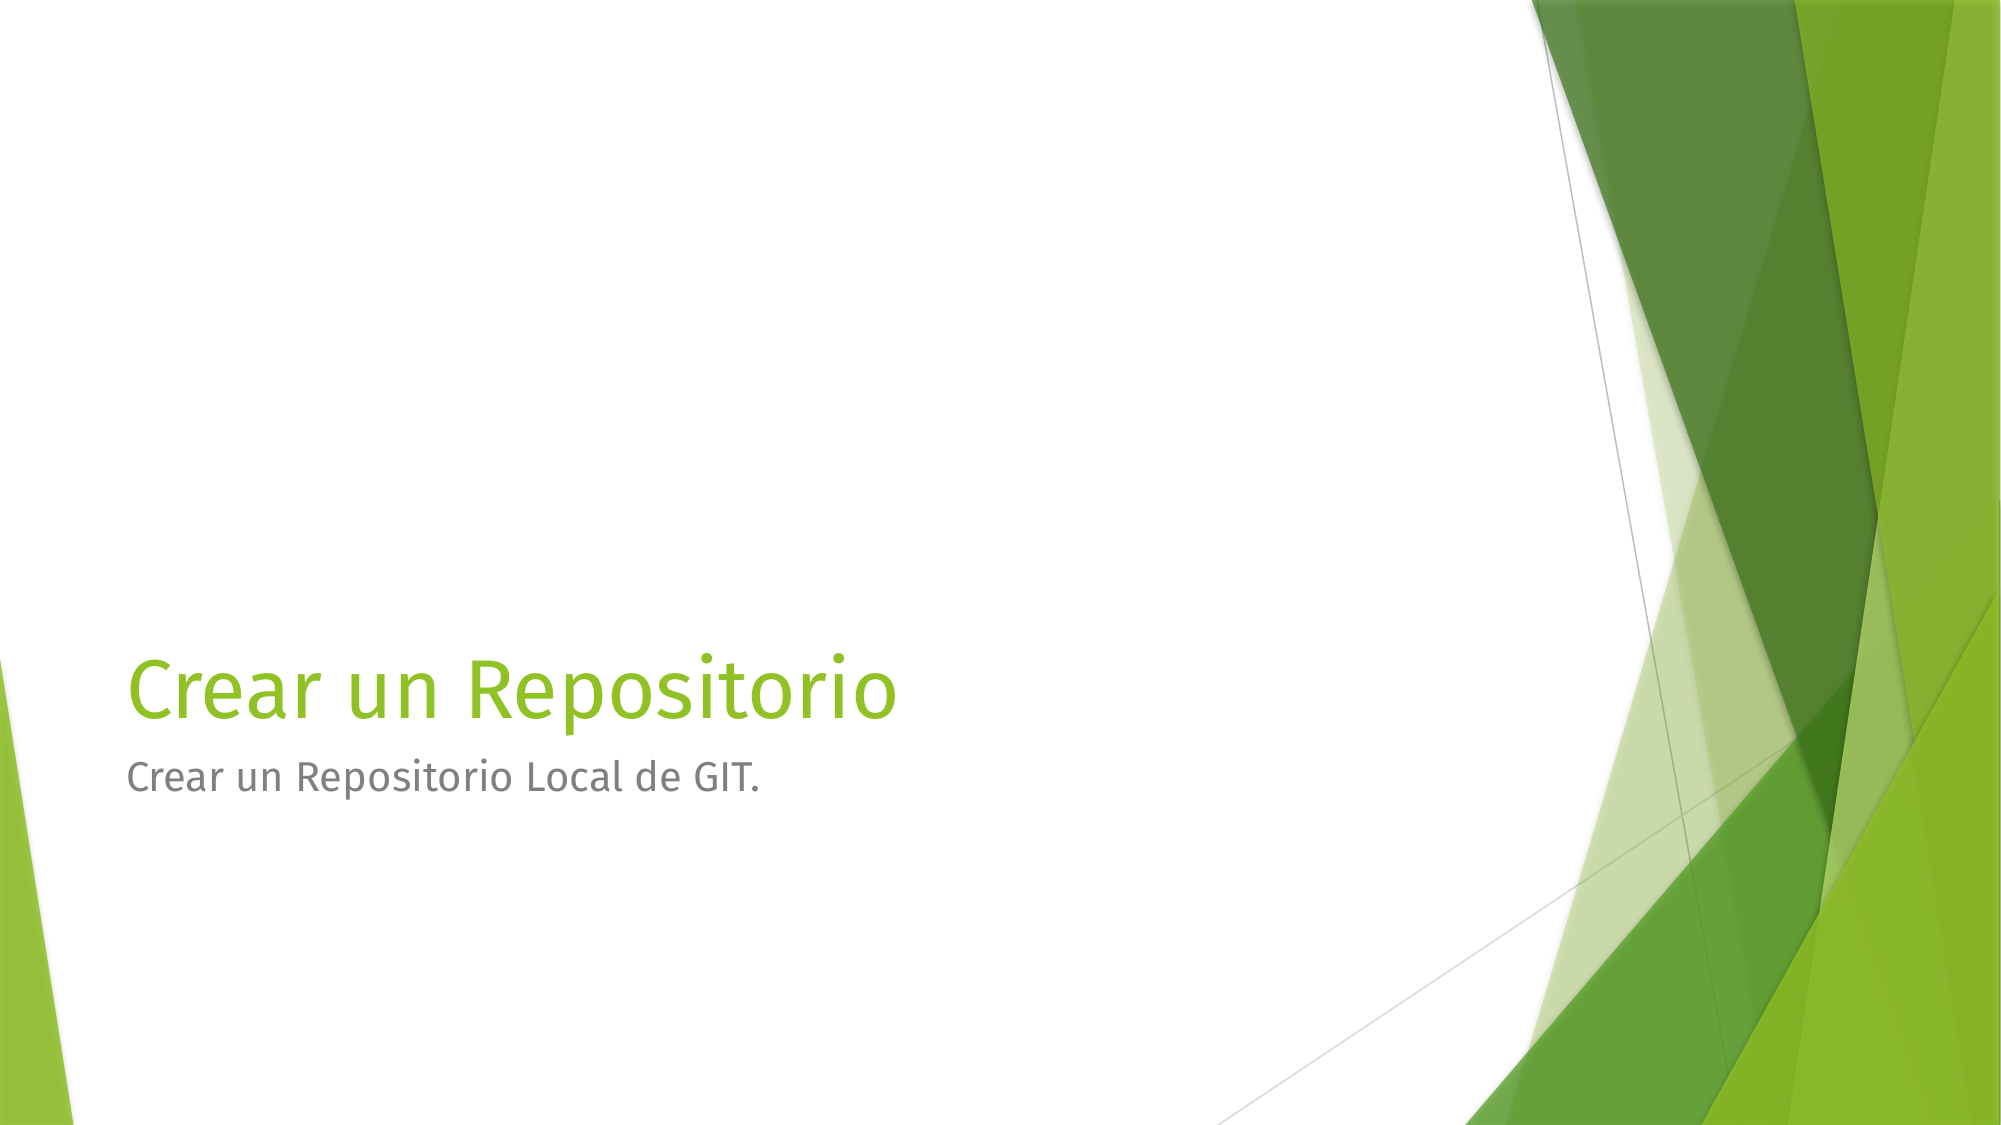

# Crear un Repositorio
Crear un Repositorio Local de GIT.